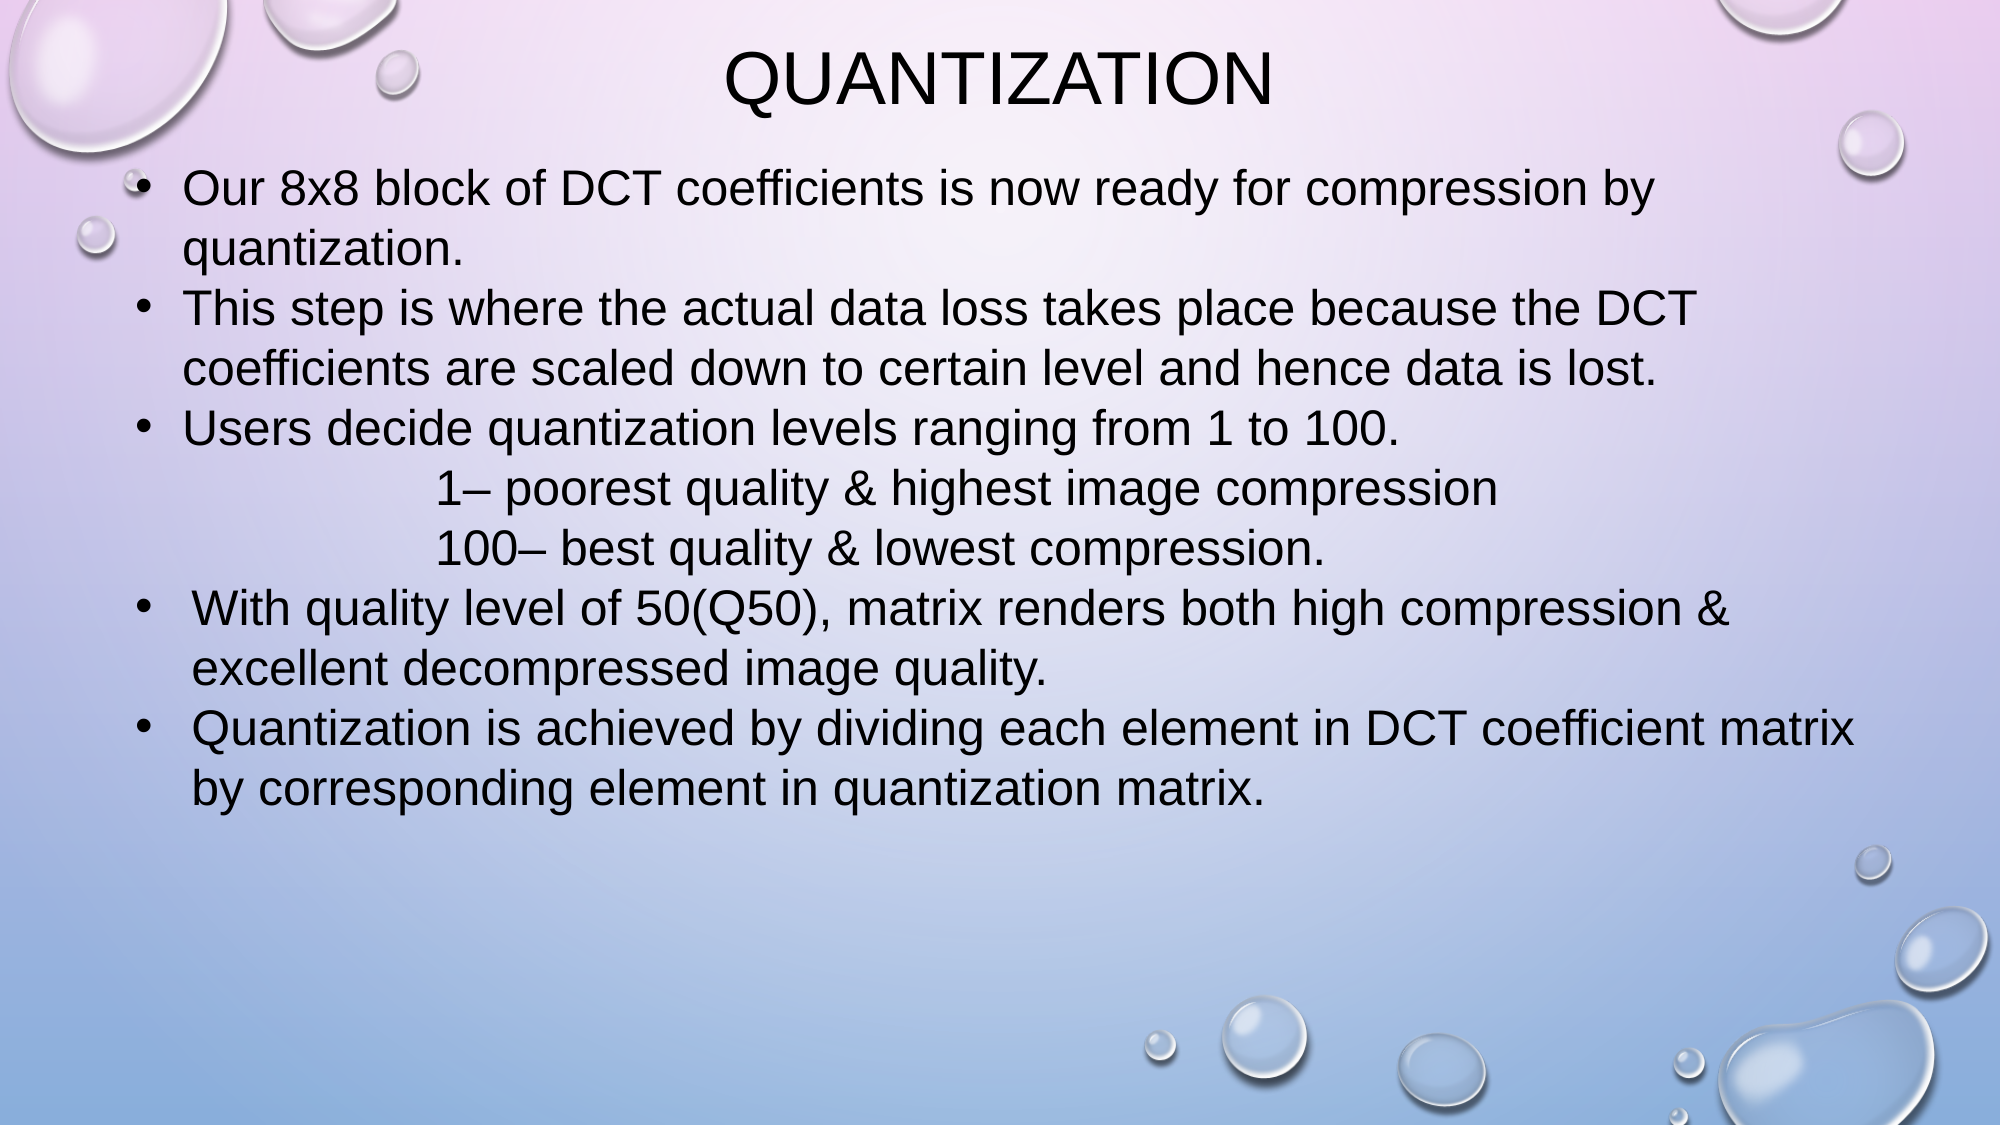

# Quantization
Our 8x8 block of DCT coefficients is now ready for compression by quantization.
This step is where the actual data loss takes place because the DCT coefficients are scaled down to certain level and hence data is lost.
Users decide quantization levels ranging from 1 to 100.
		1– poorest quality & highest image compression
		100– best quality & lowest compression.
With quality level of 50(Q50), matrix renders both high compression & excellent decompressed image quality.
Quantization is achieved by dividing each element in DCT coefficient matrix by corresponding element in quantization matrix.